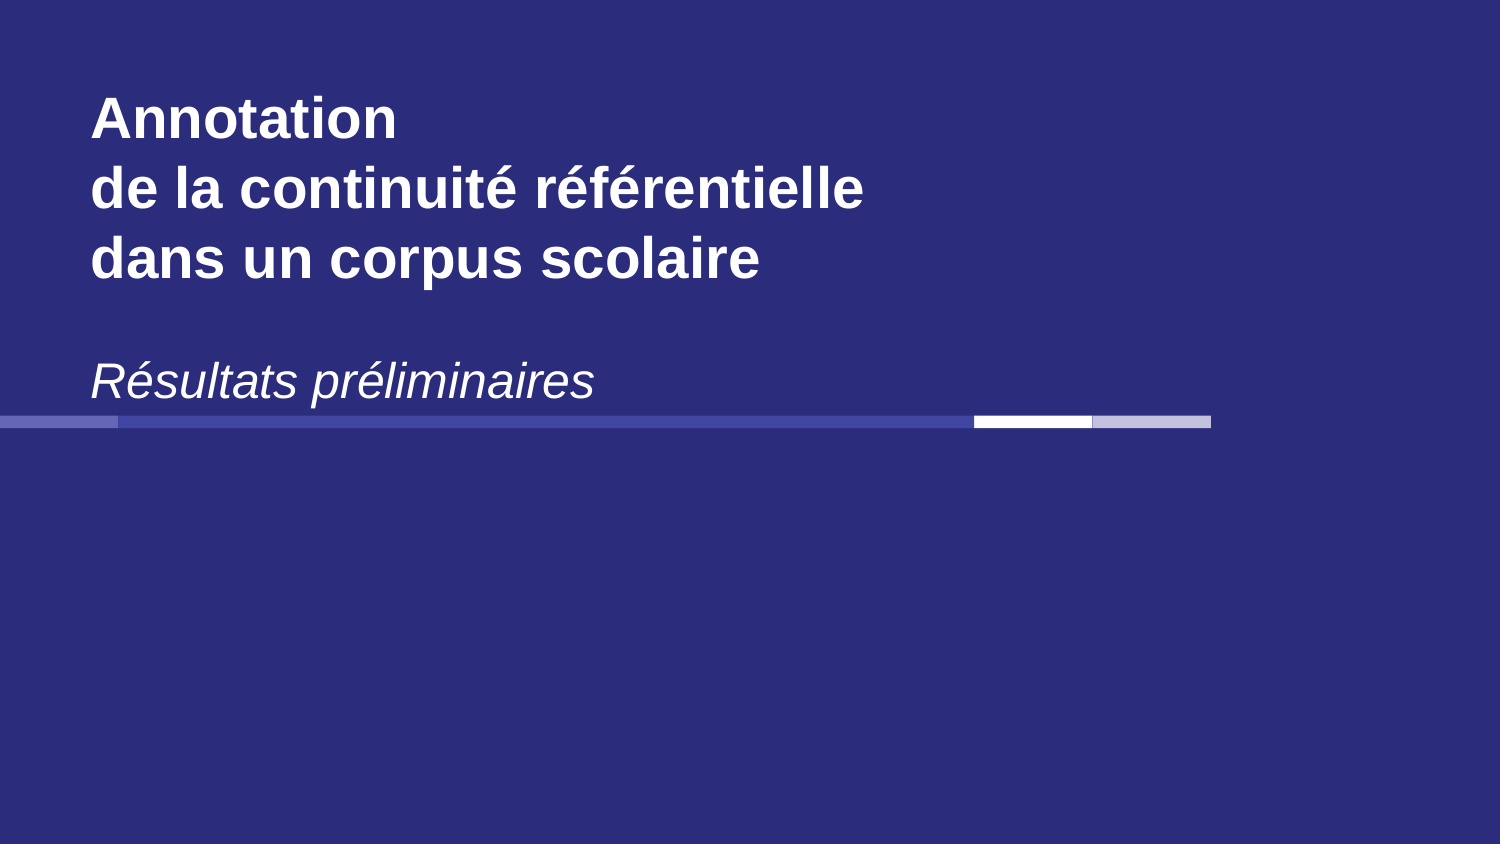

# Annotation de la continuité référentielle dans un corpus scolaire
Résultats préliminaires